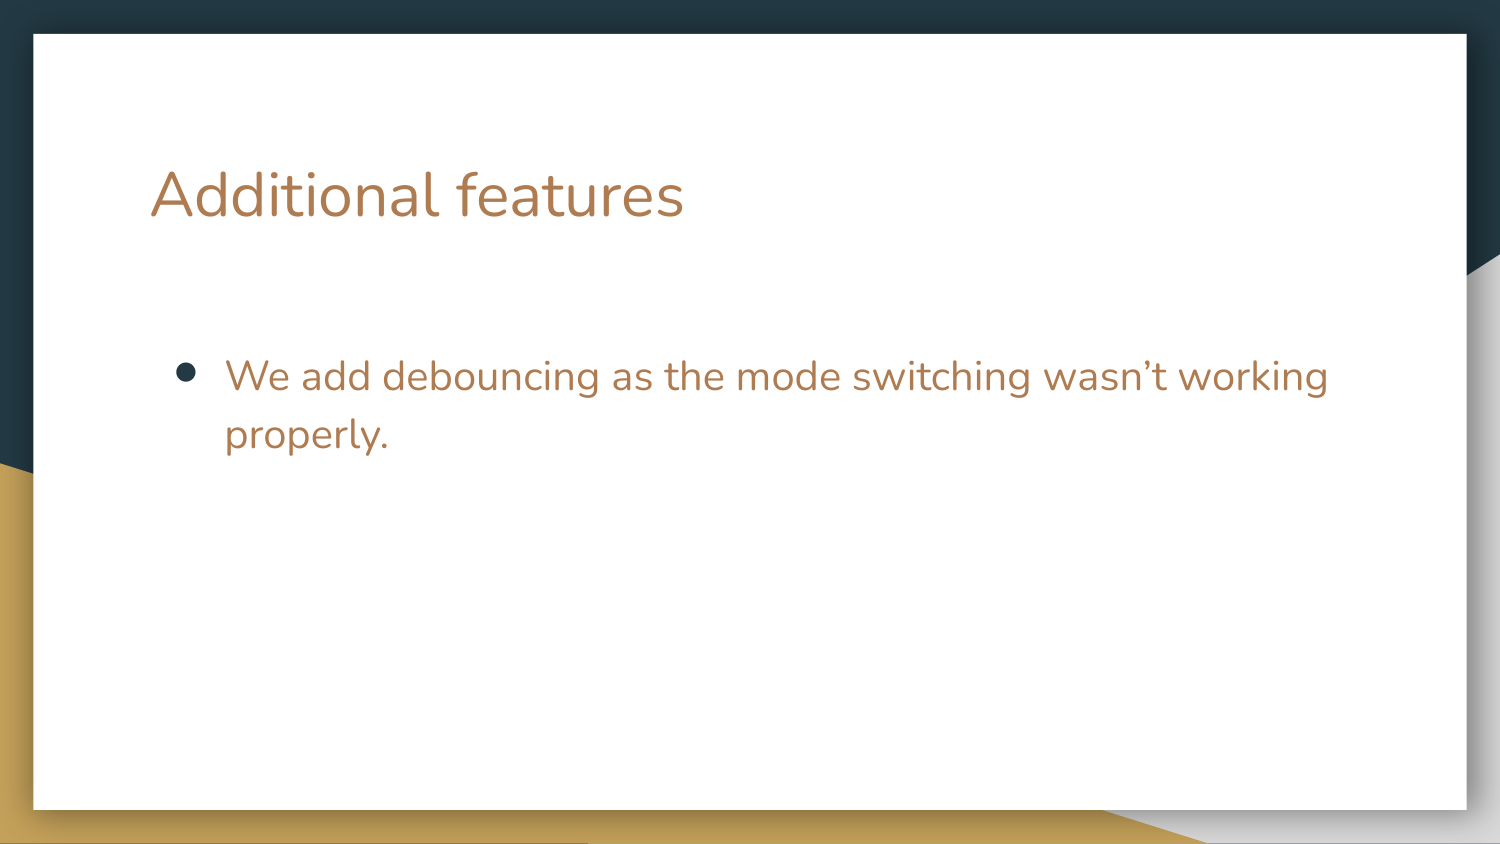

# Additional features
We add debouncing as the mode switching wasn’t working properly.